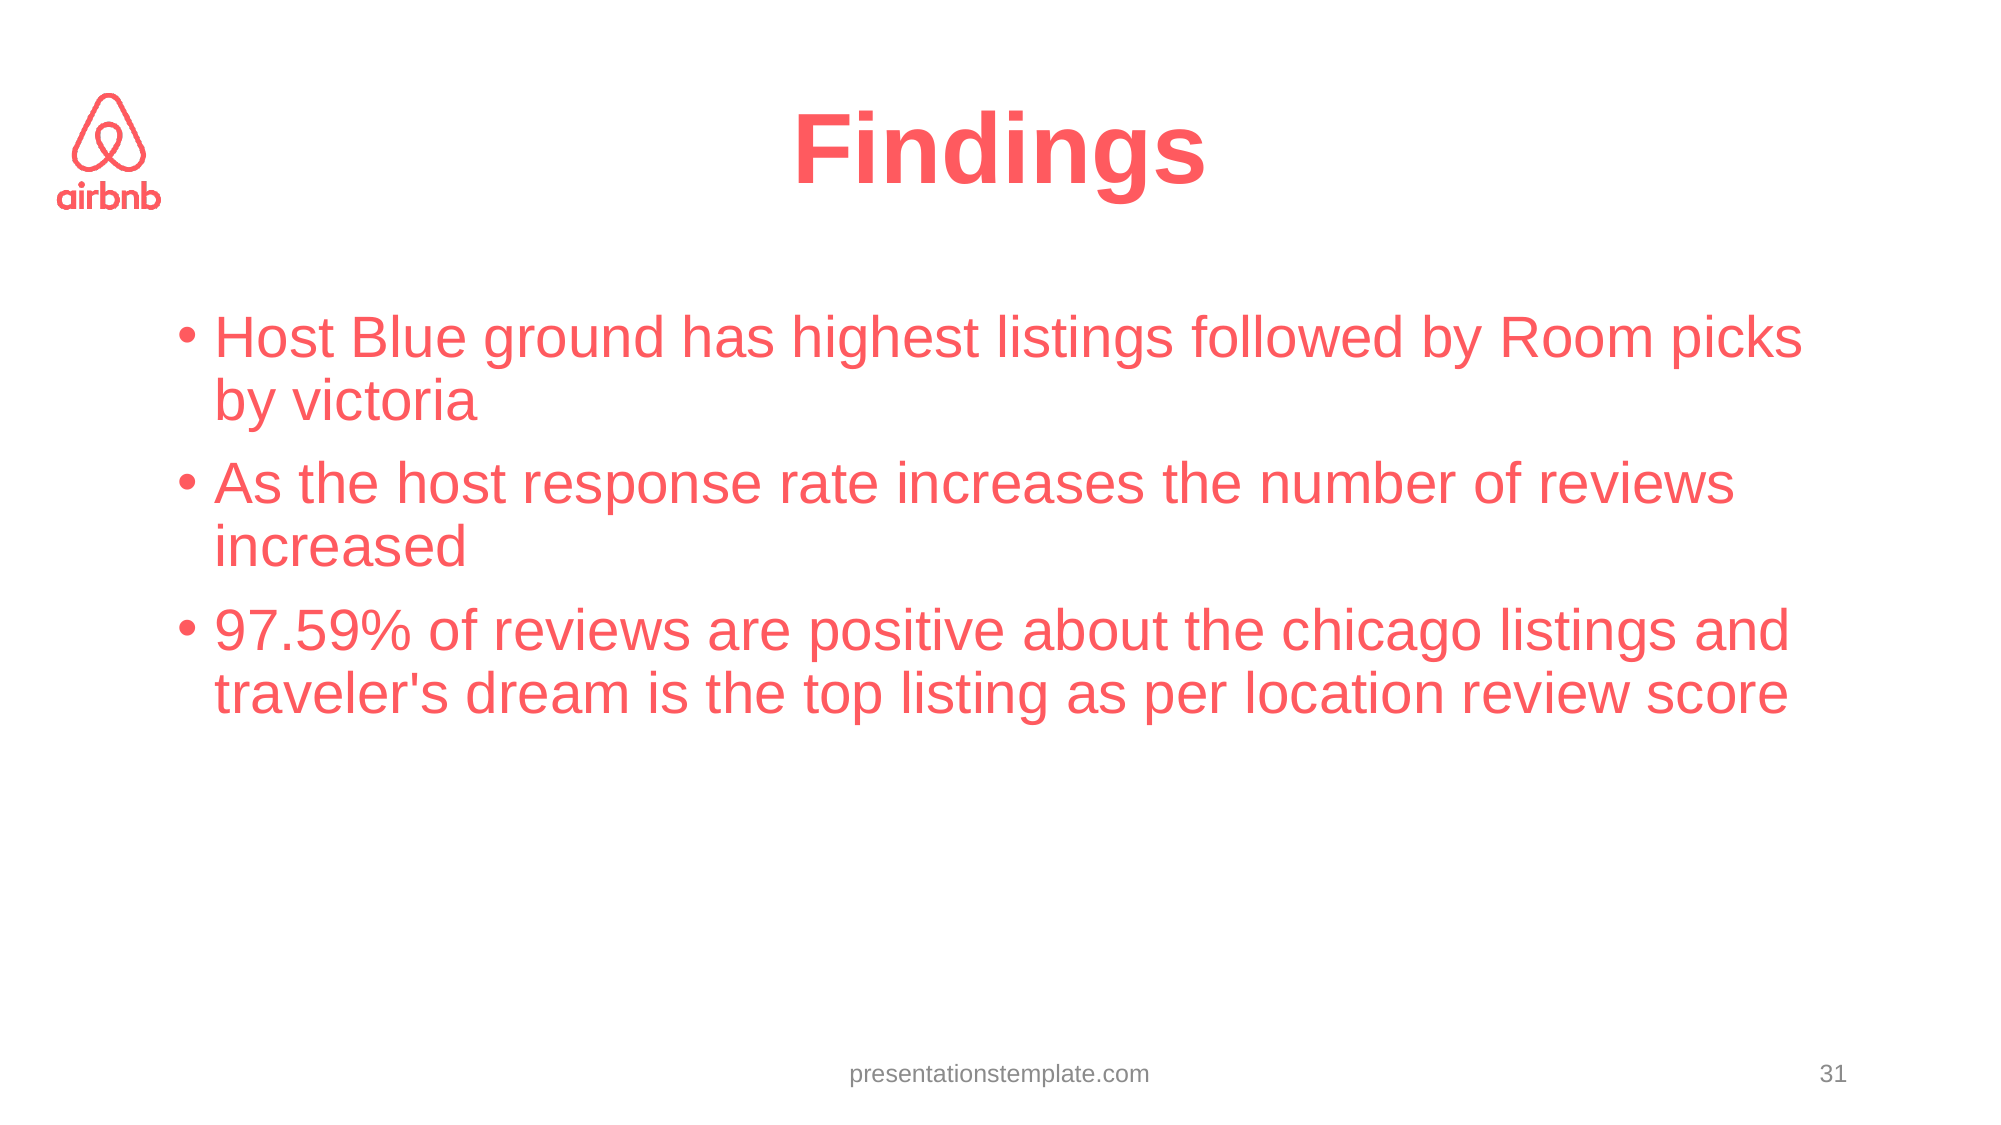

# Findings
Host Blue ground has highest listings followed by Room picks by victoria
As the host response rate increases the number of reviews increased
97.59% of reviews are positive about the chicago listings and traveler's dream is the top listing as per location review score

presentationstemplate.com
31